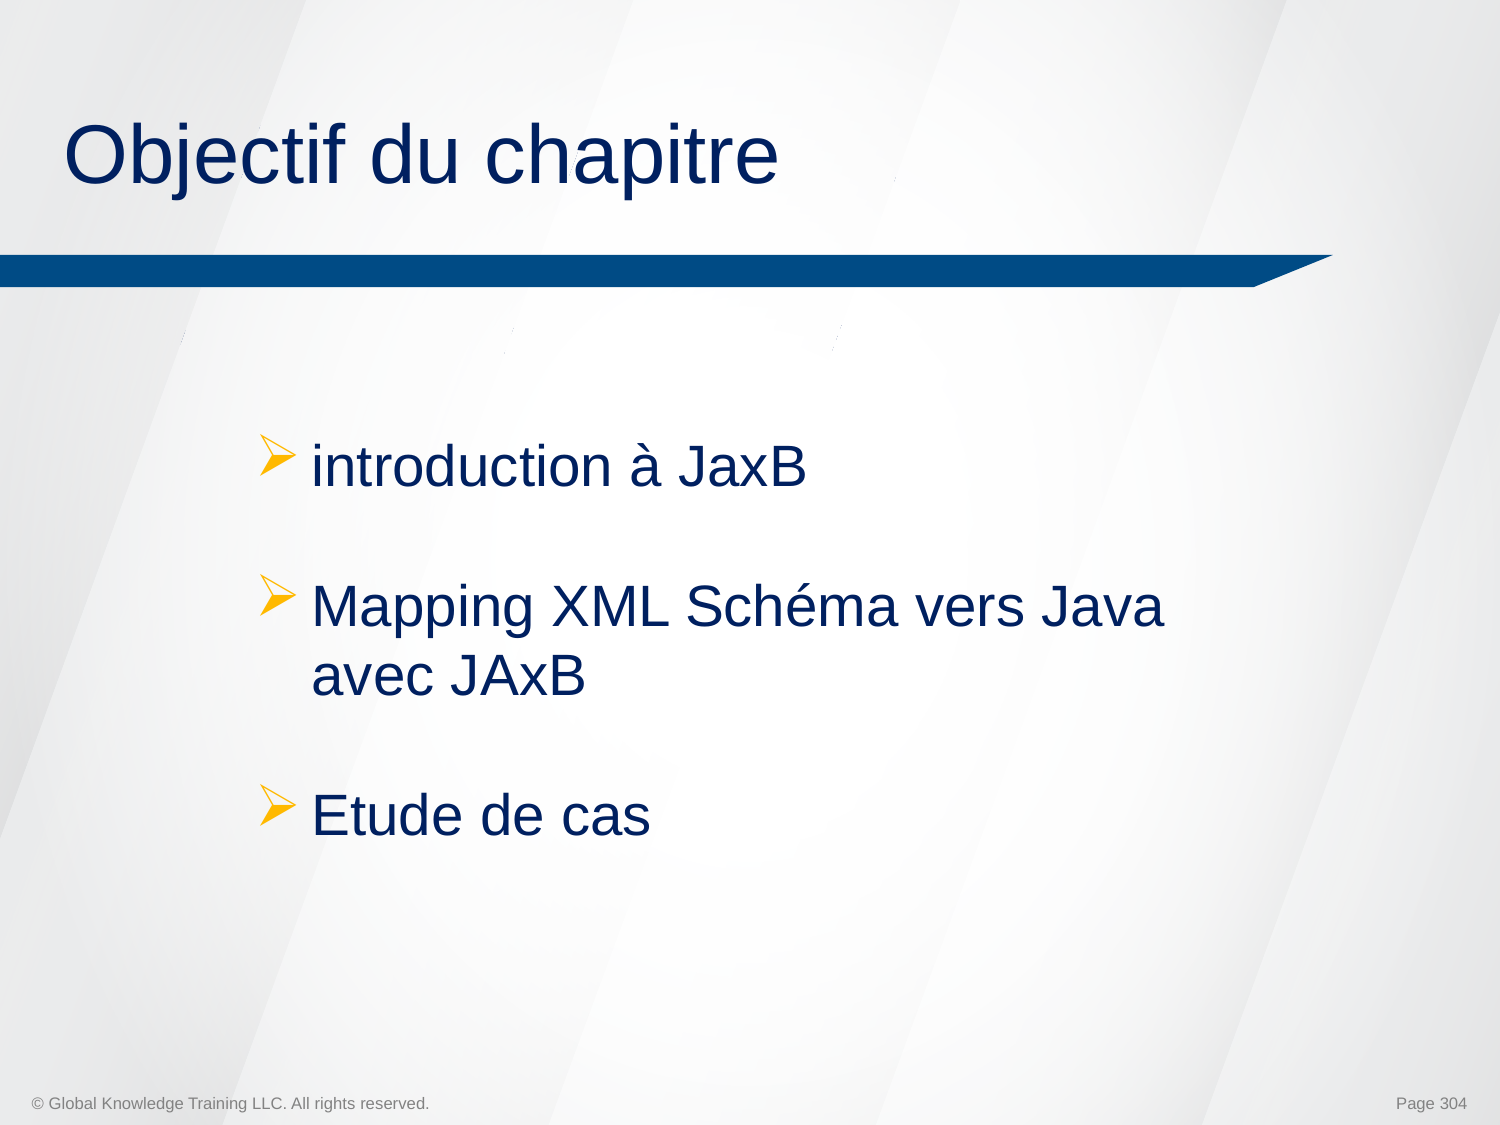

# Objectif du chapitre
introduction à JaxB

Mapping XML Schéma vers Java avec JAxB

Etude de cas